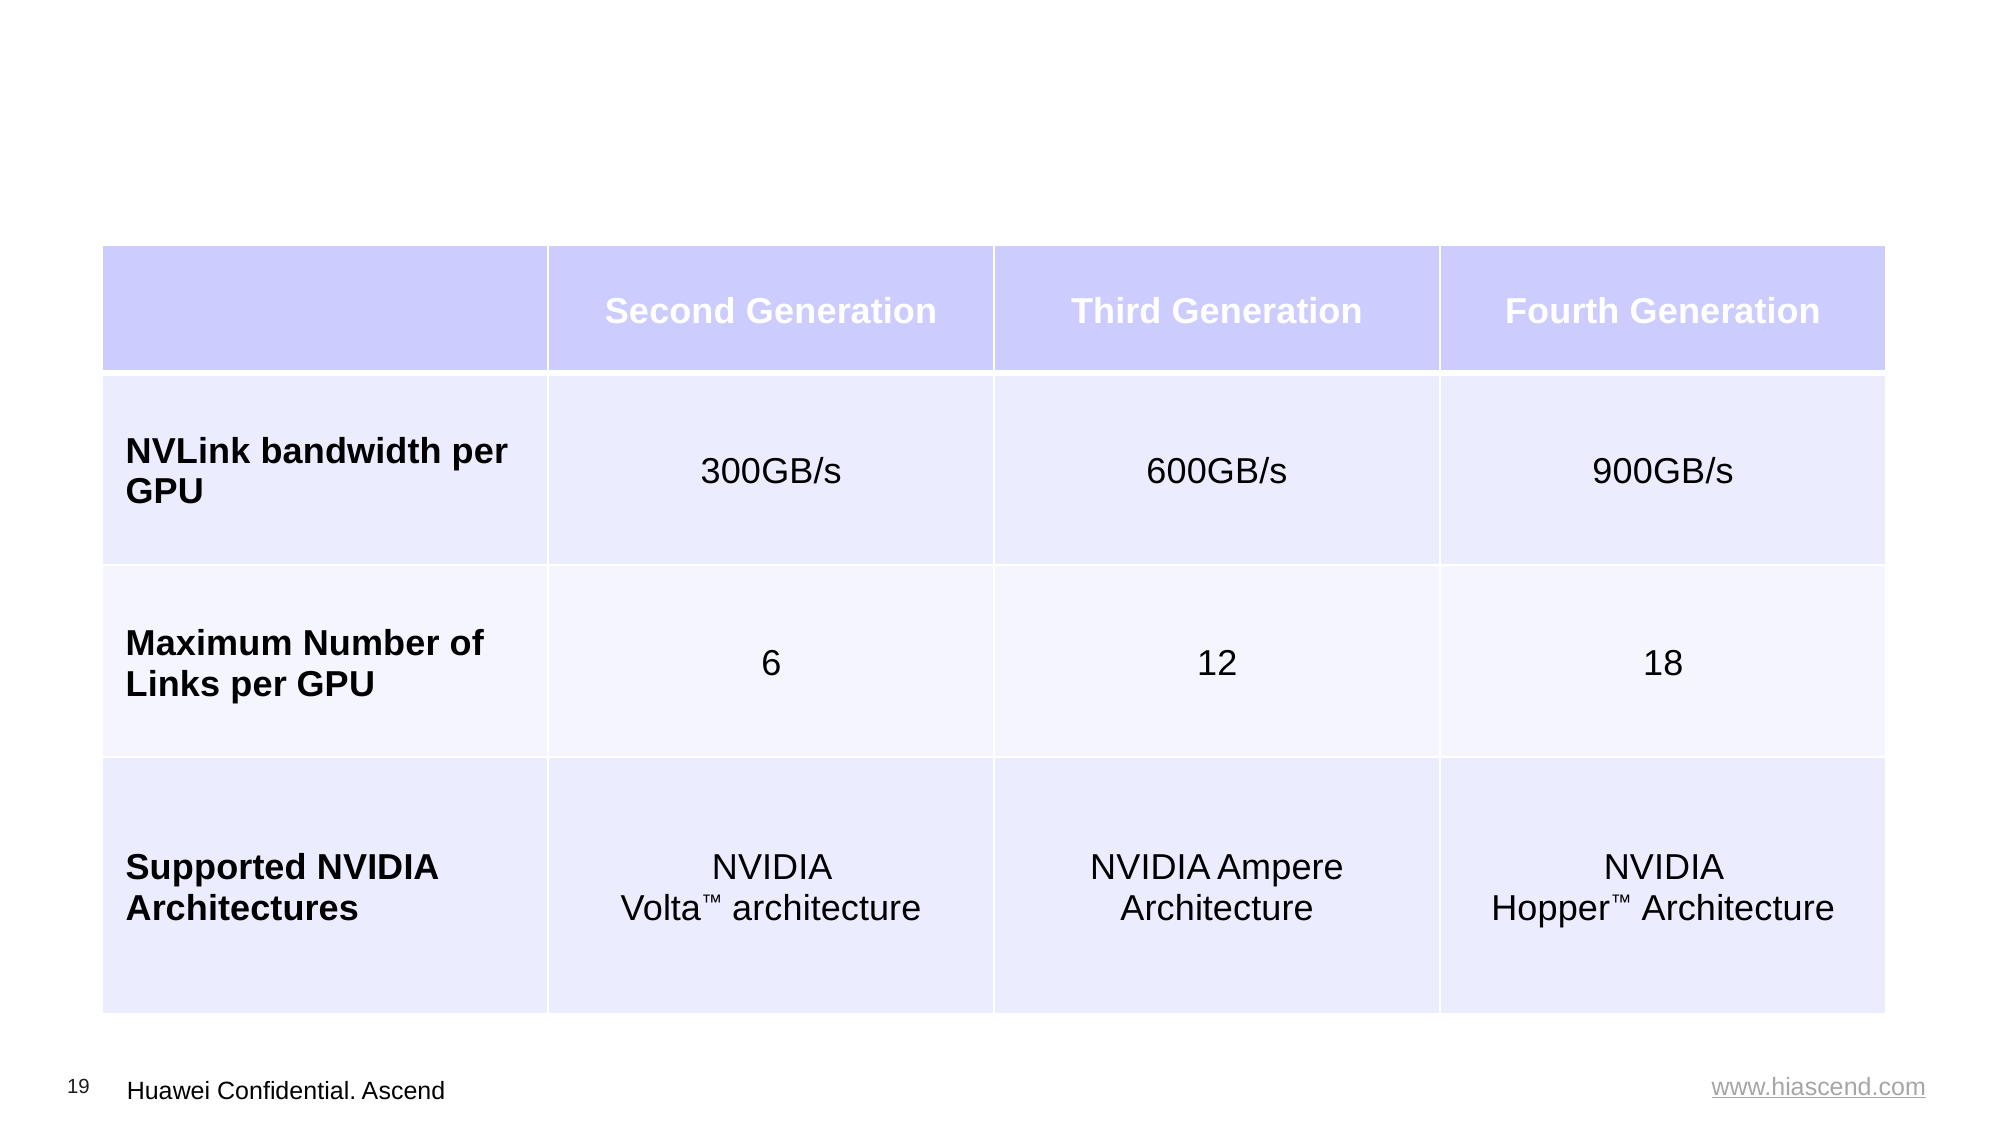

#
|  | Second Generation | Third Generation | Fourth Generation |
| --- | --- | --- | --- |
| NVLink bandwidth per GPU | 300GB/s | 600GB/s | 900GB/s |
| Maximum Number of Links per GPU | 6 | 12 | 18 |
| Supported NVIDIA Architectures | NVIDIA Volta™ architecture | NVIDIA Ampere Architecture | NVIDIA Hopper™ Architecture |